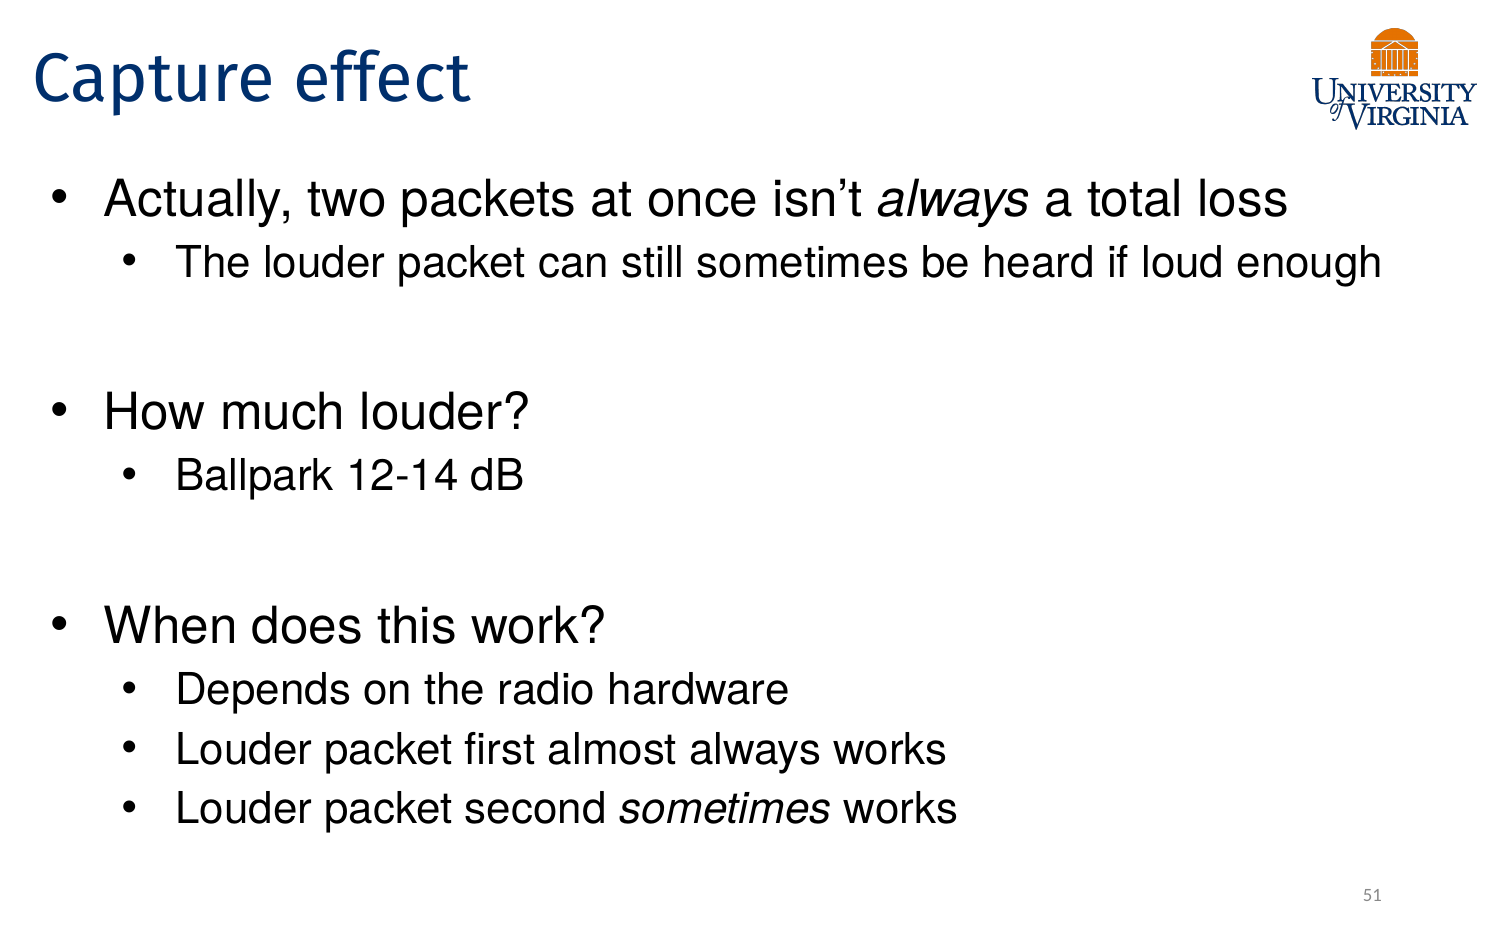

# Capture effect
Actually, two packets at once isn’t always a total loss
The louder packet can still sometimes be heard if loud enough

How much louder?
Ballpark 12-14 dB

When does this work?
Depends on the radio hardware
Louder packet first almost always works
Louder packet second sometimes works
51